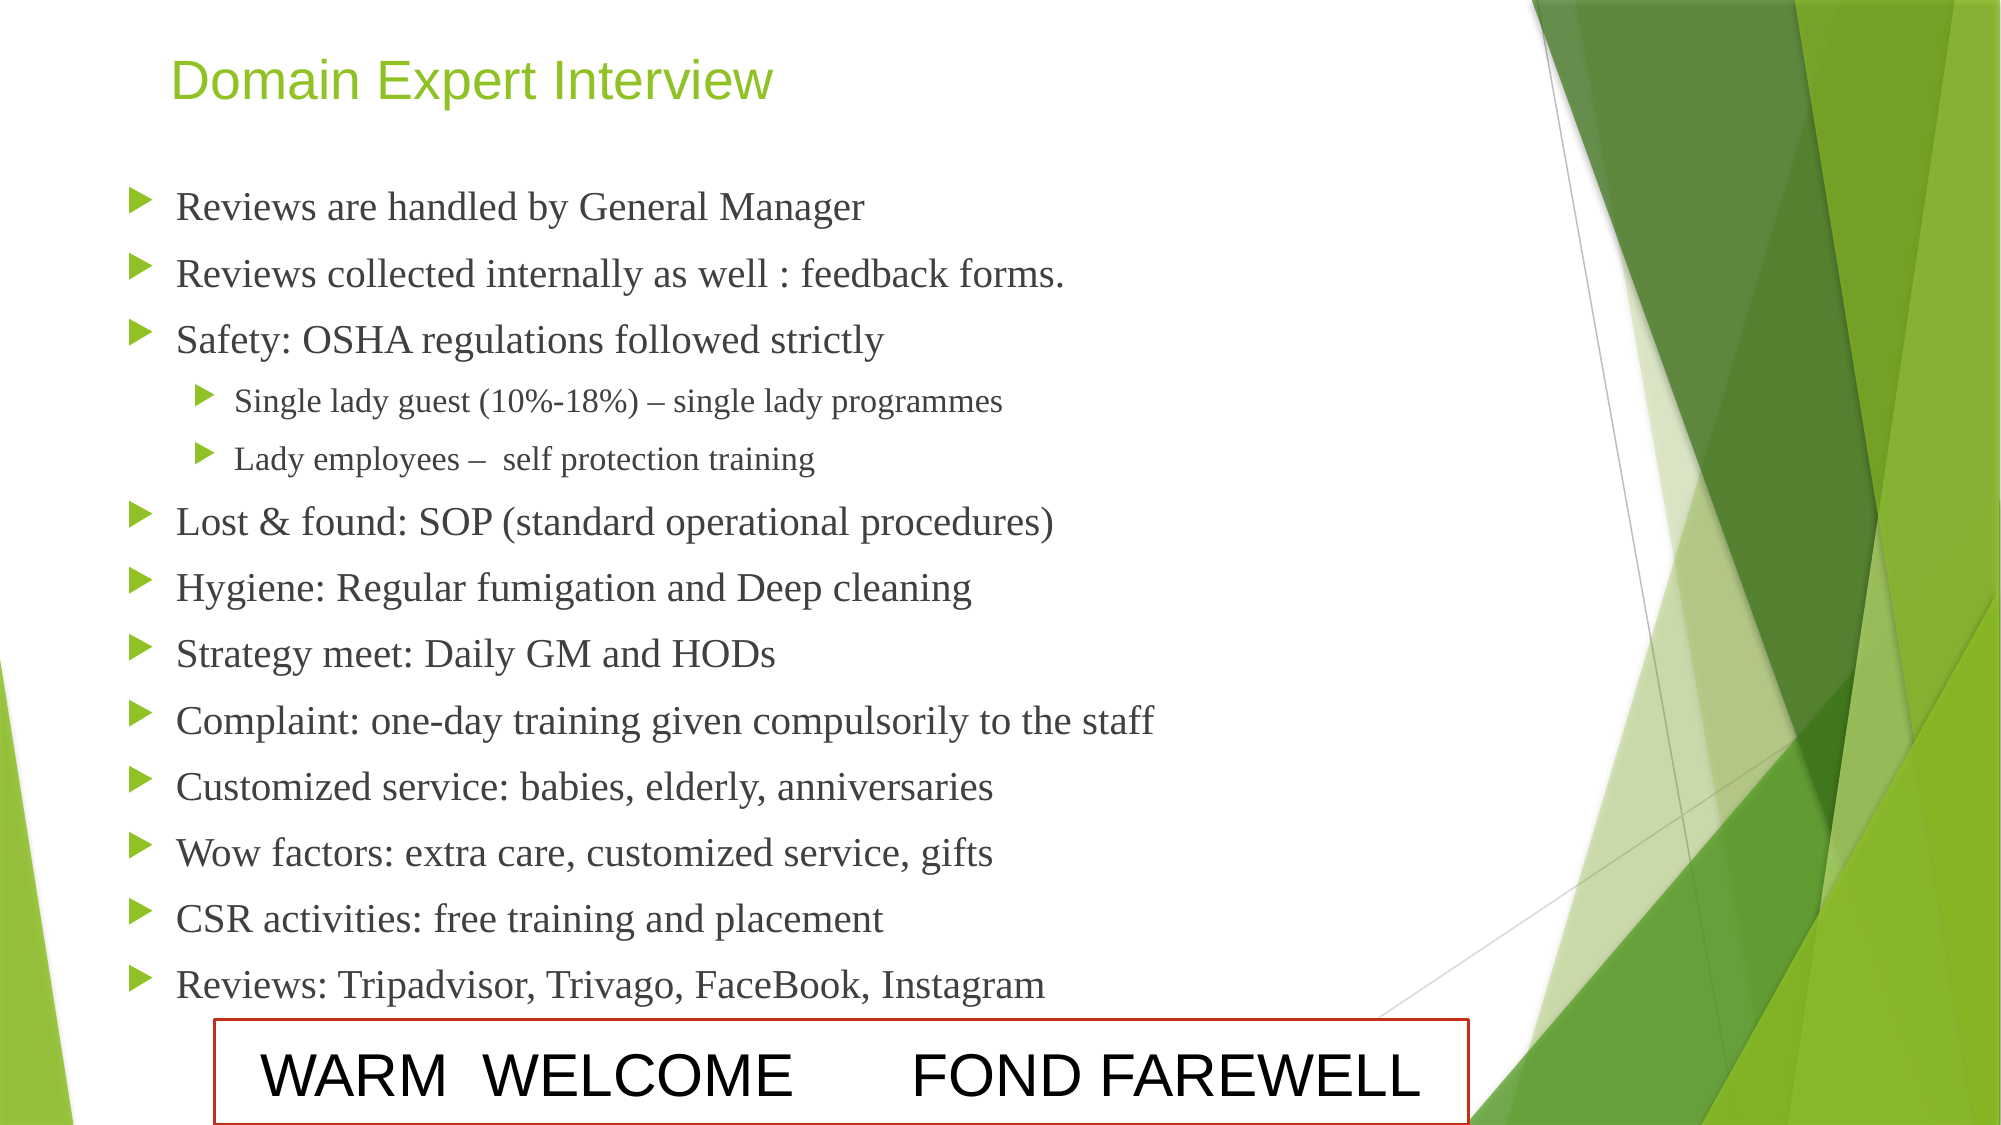

# Domain Expert Interview
Reviews are handled by General Manager
Reviews collected internally as well : feedback forms.
Safety: OSHA regulations followed strictly
Single lady guest (10%-18%) – single lady programmes
Lady employees –  self protection training
Lost & found: SOP (standard operational procedures)
Hygiene: Regular fumigation and Deep cleaning
Strategy meet: Daily GM and HODs
Complaint: one-day training given compulsorily to the staff
Customized service: babies, elderly, anniversaries
Wow factors: extra care, customized service, gifts
CSR activities: free training and placement
Reviews: Tripadvisor, Trivago, FaceBook, Instagram
WARM  WELCOME       FOND FAREWELL